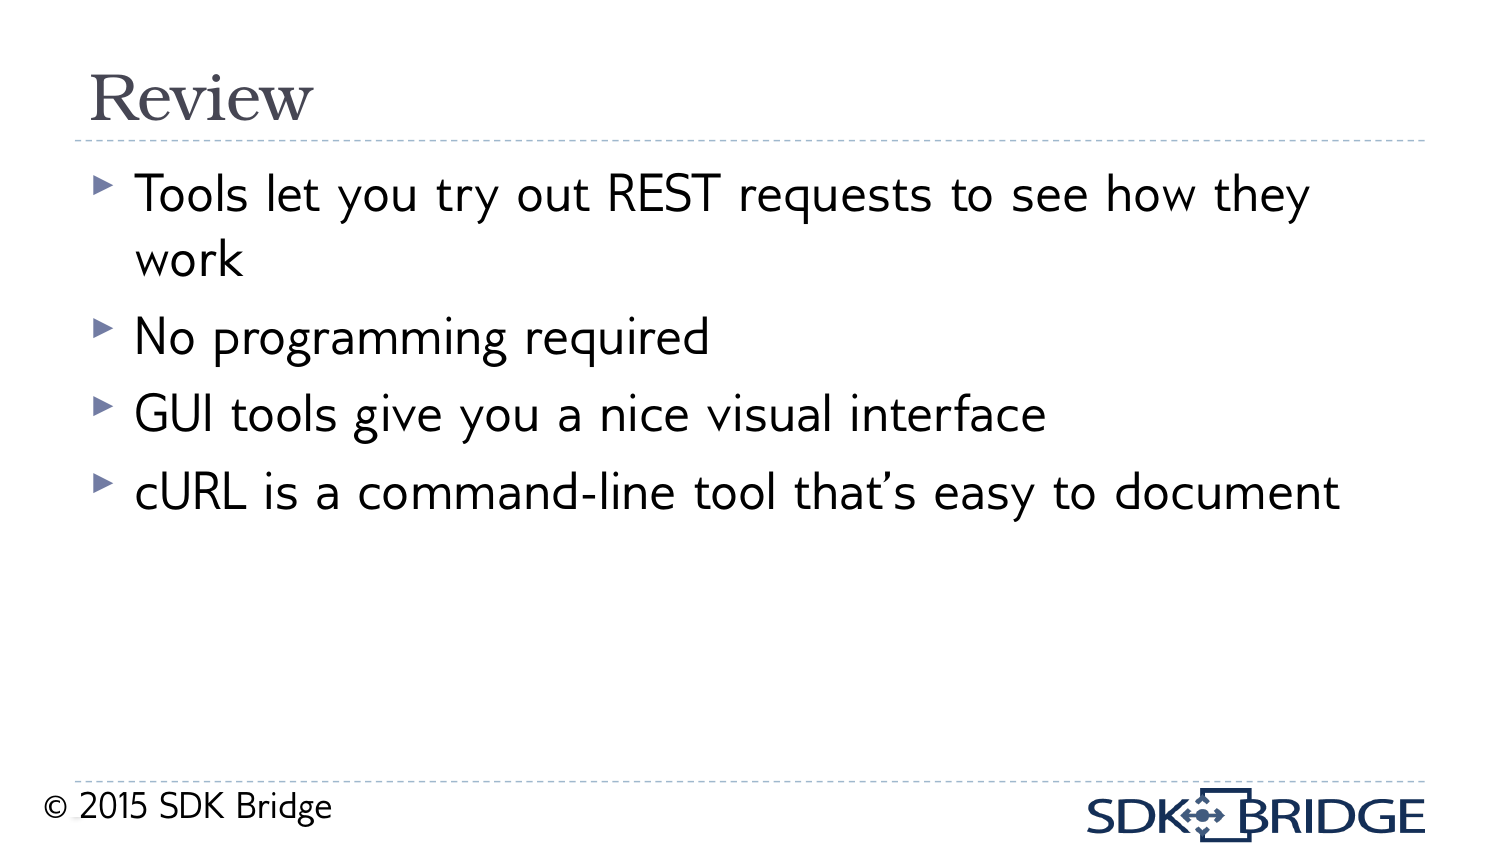

# Review
Tools let you try out REST requests to see how they work
No programming required
GUI tools give you a nice visual interface
cURL is a command-line tool that’s easy to document